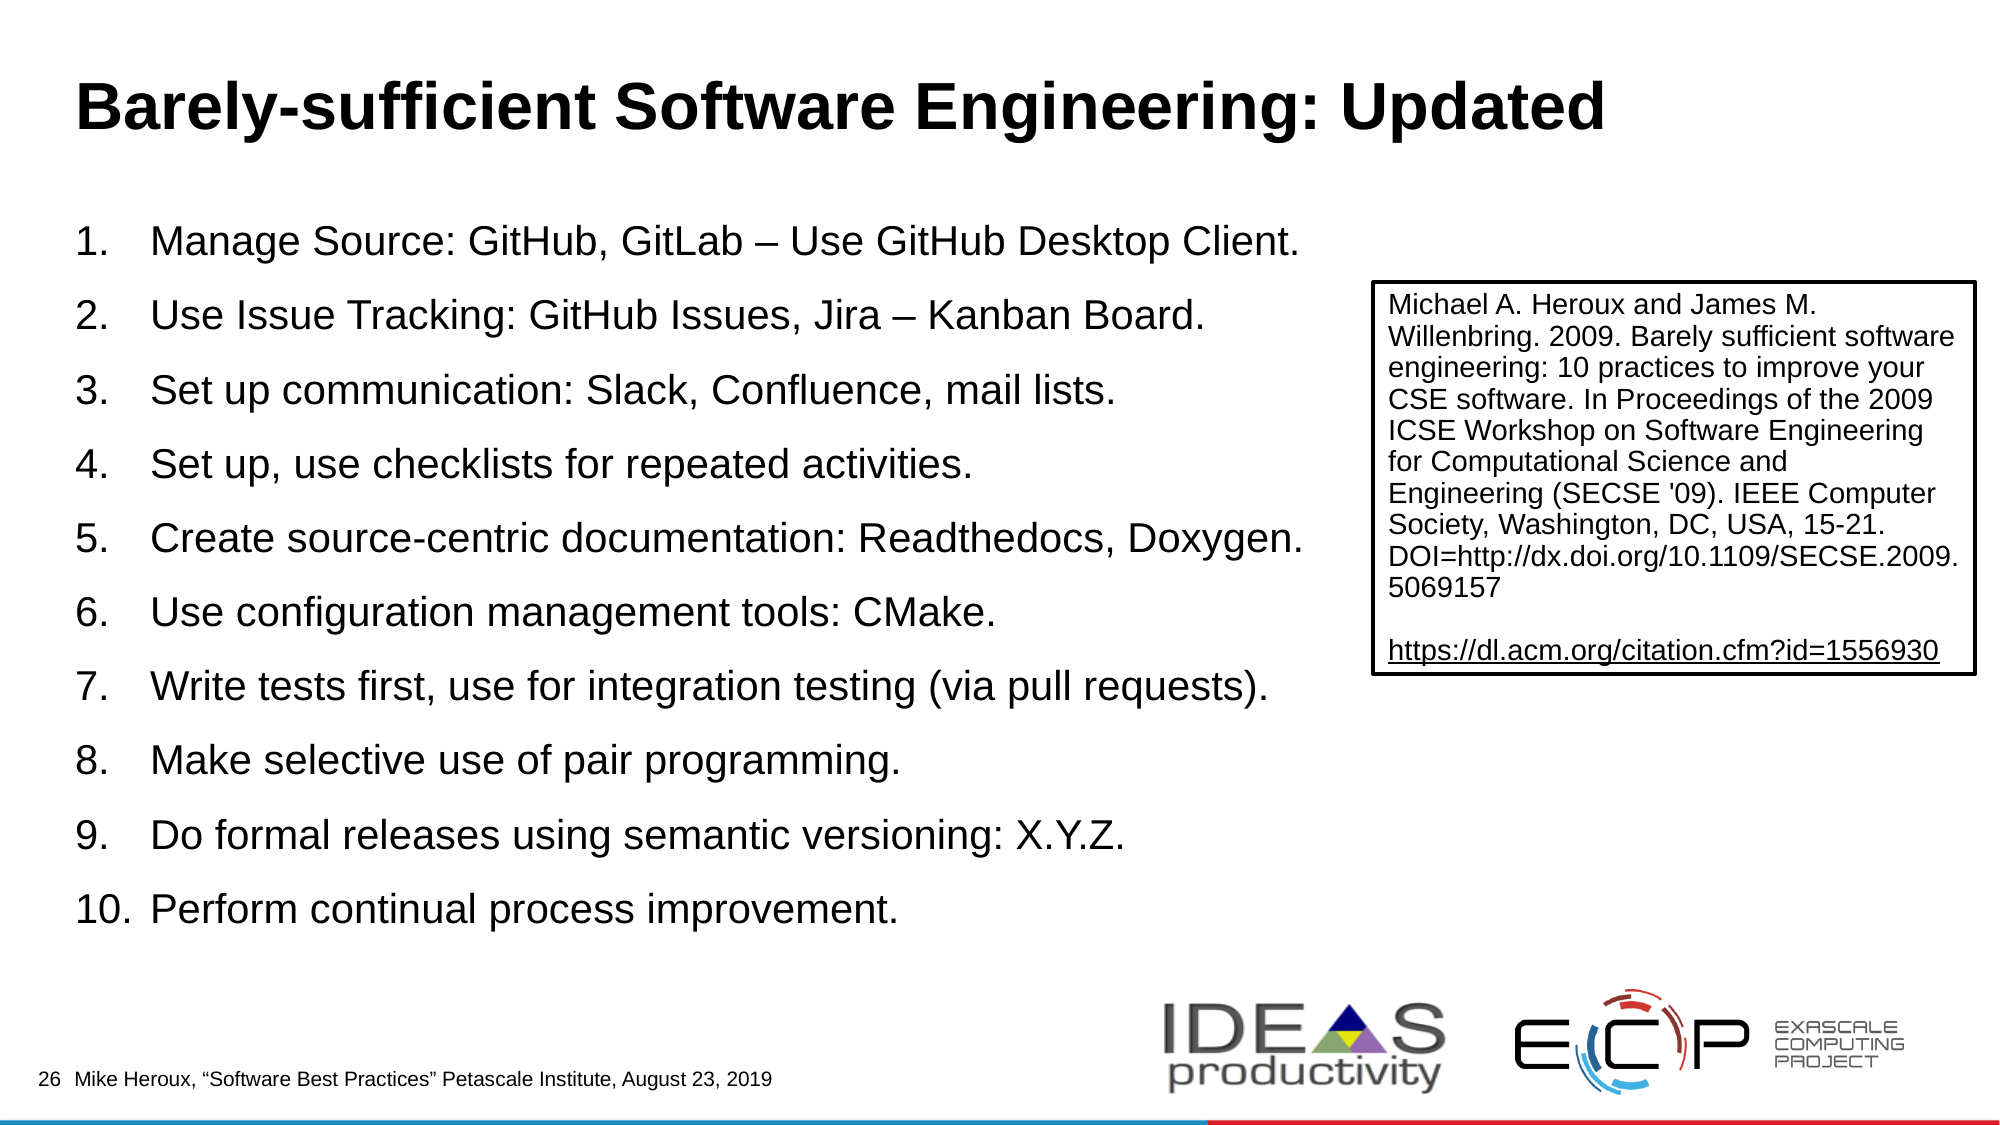

# Barely-sufficient Software Engineering: Updated
Manage Source: GitHub, GitLab – Use GitHub Desktop Client.
Use Issue Tracking: GitHub Issues, Jira – Kanban Board.
Set up communication: Slack, Confluence, mail lists.
Set up, use checklists for repeated activities.
Create source-centric documentation: Readthedocs, Doxygen.
Use configuration management tools: CMake.
Write tests first, use for integration testing (via pull requests).
Make selective use of pair programming.
Do formal releases using semantic versioning: X.Y.Z.
Perform continual process improvement.
Michael A. Heroux and James M. Willenbring. 2009. Barely sufficient software engineering: 10 practices to improve your CSE software. In Proceedings of the 2009 ICSE Workshop on Software Engineering for Computational Science and Engineering (SECSE '09). IEEE Computer Society, Washington, DC, USA, 15-21. DOI=http://dx.doi.org/10.1109/SECSE.2009.5069157

https://dl.acm.org/citation.cfm?id=1556930